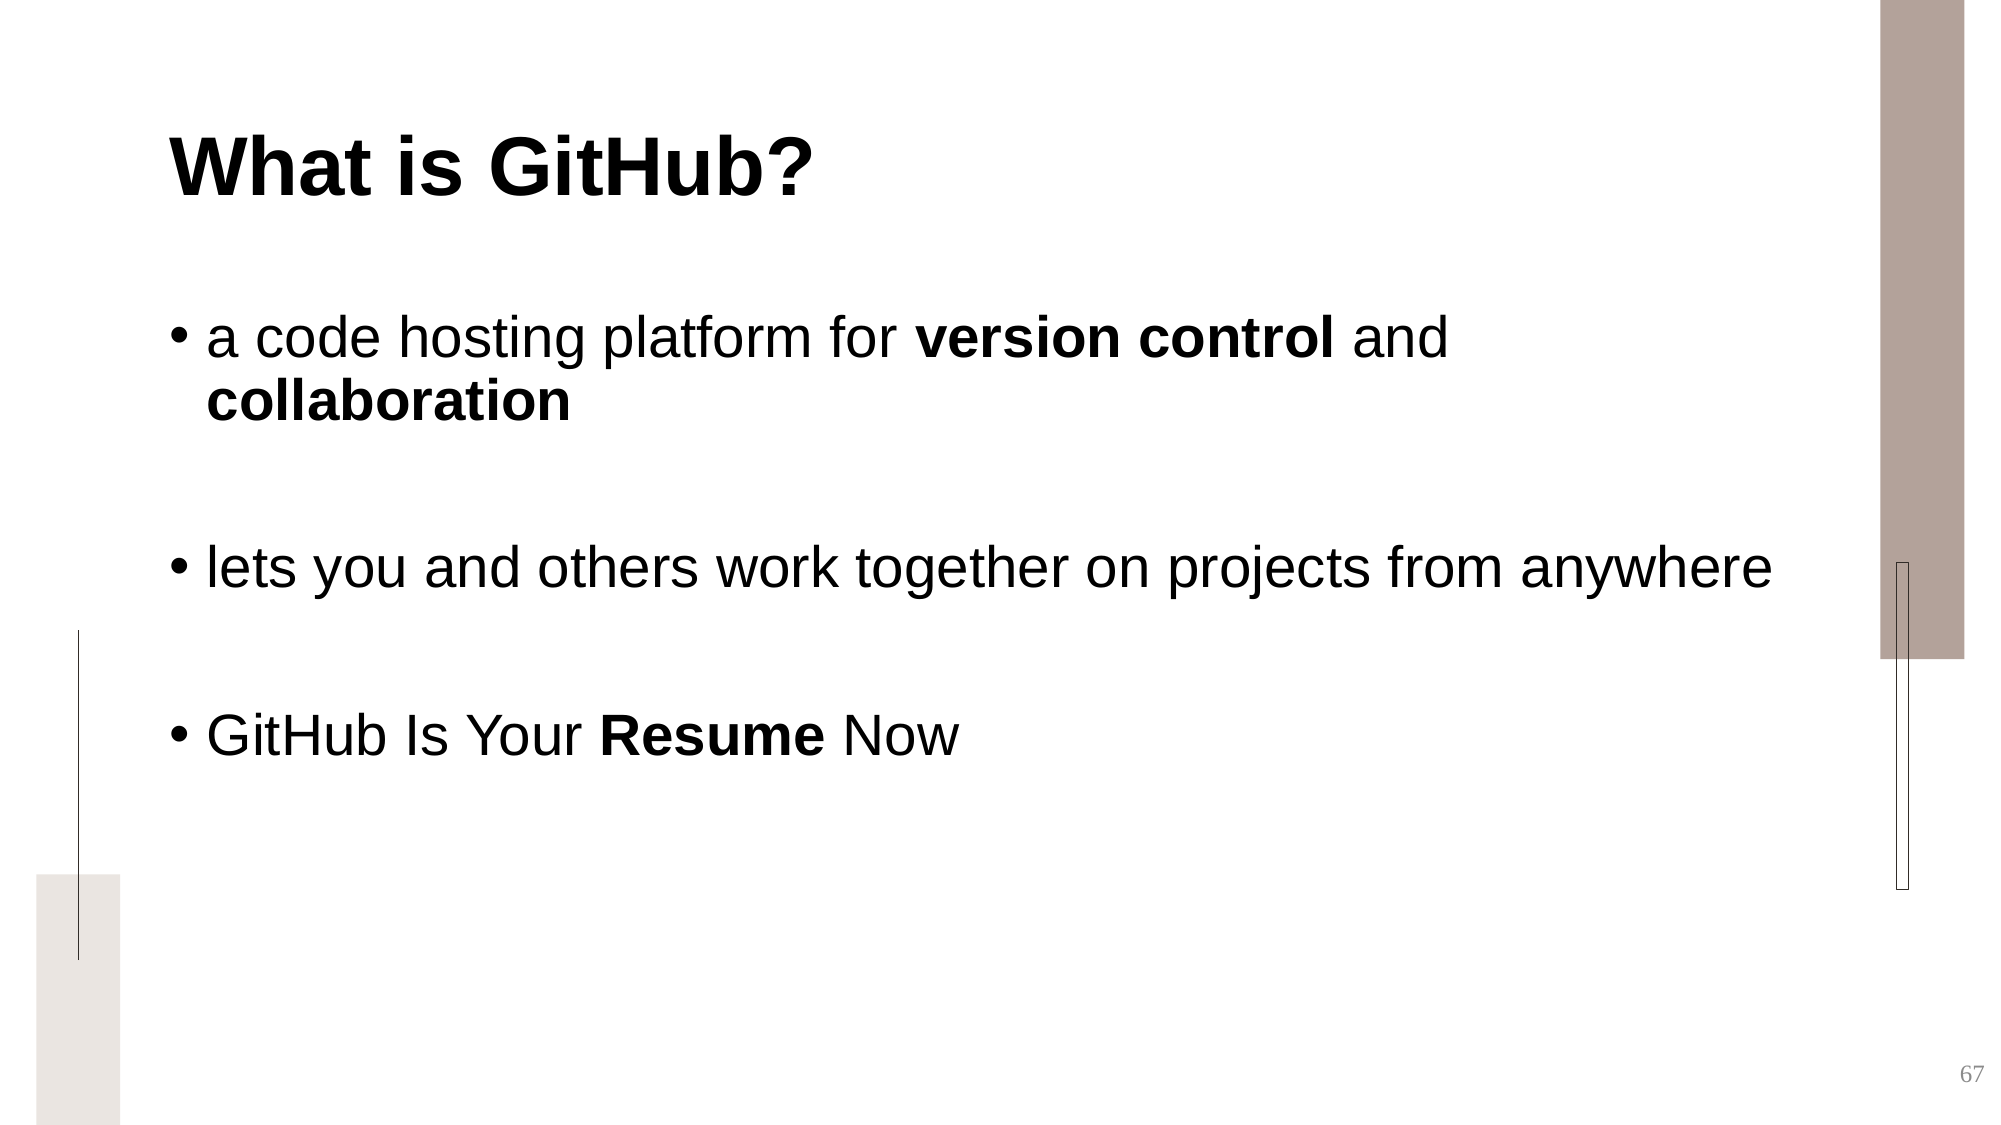

# What is GitHub?
a code hosting platform for version control and collaboration

lets you and others work together on projects from anywhere

GitHub Is Your Resume Now
67